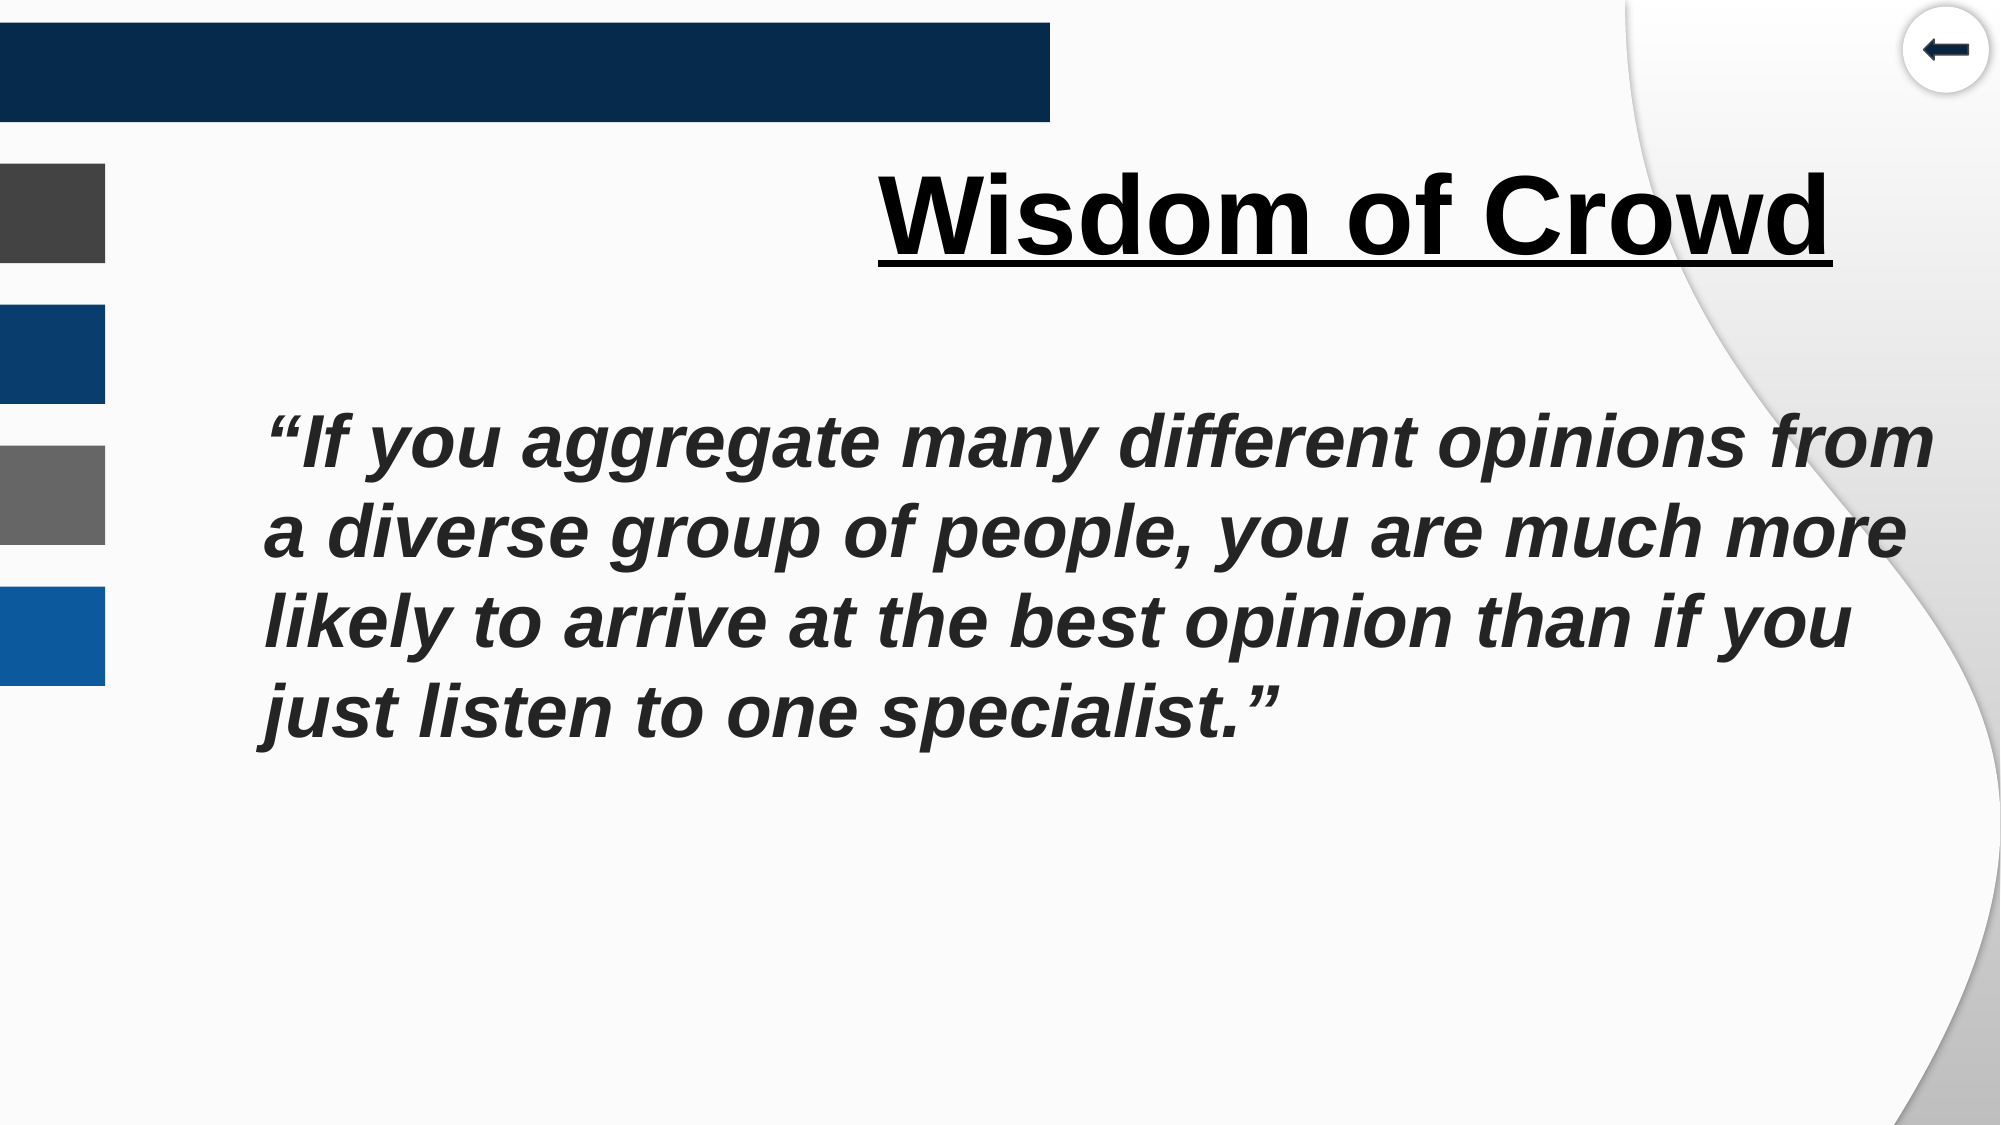

Wisdom of Crowd
“If you aggregate many different opinions from a diverse group of people, you are much more likely to arrive at the best opinion than if you just listen to one specialist.”